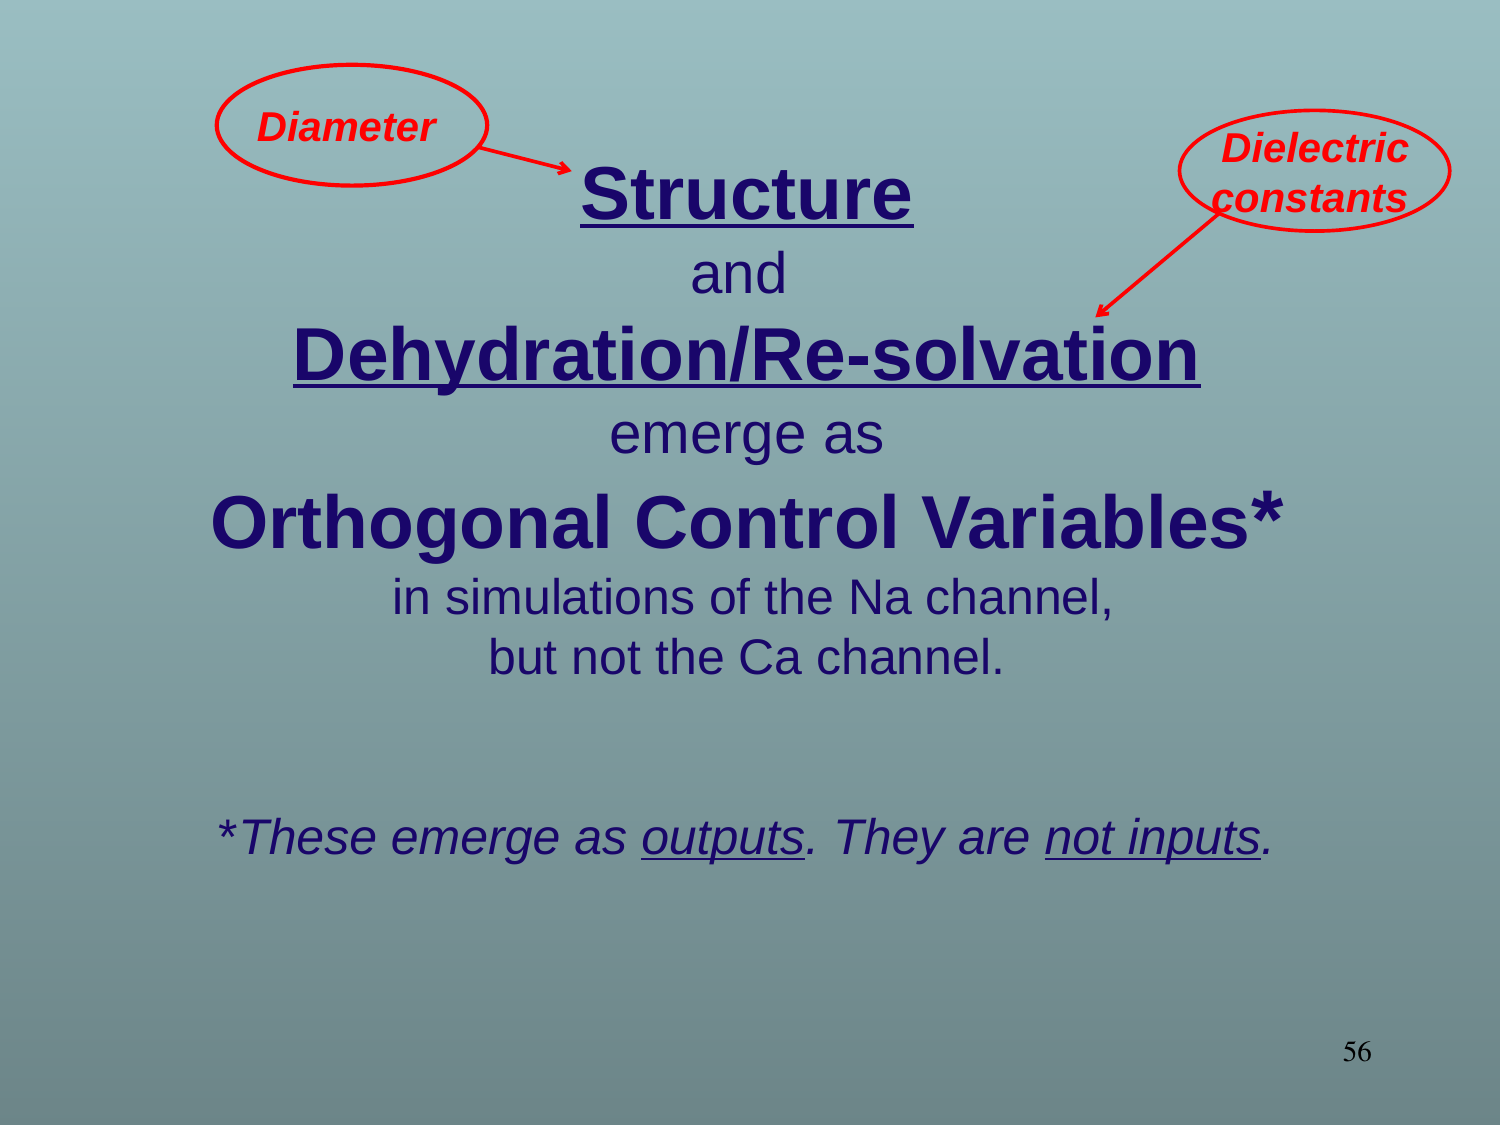

# Structure and Dehydration/Re-solvation emerge as Orthogonal Control Variables* in simulations of the Na channel, but not the Ca channel. *These emerge as outputs. They are not inputs.

Diameter

Dielectric constants
56